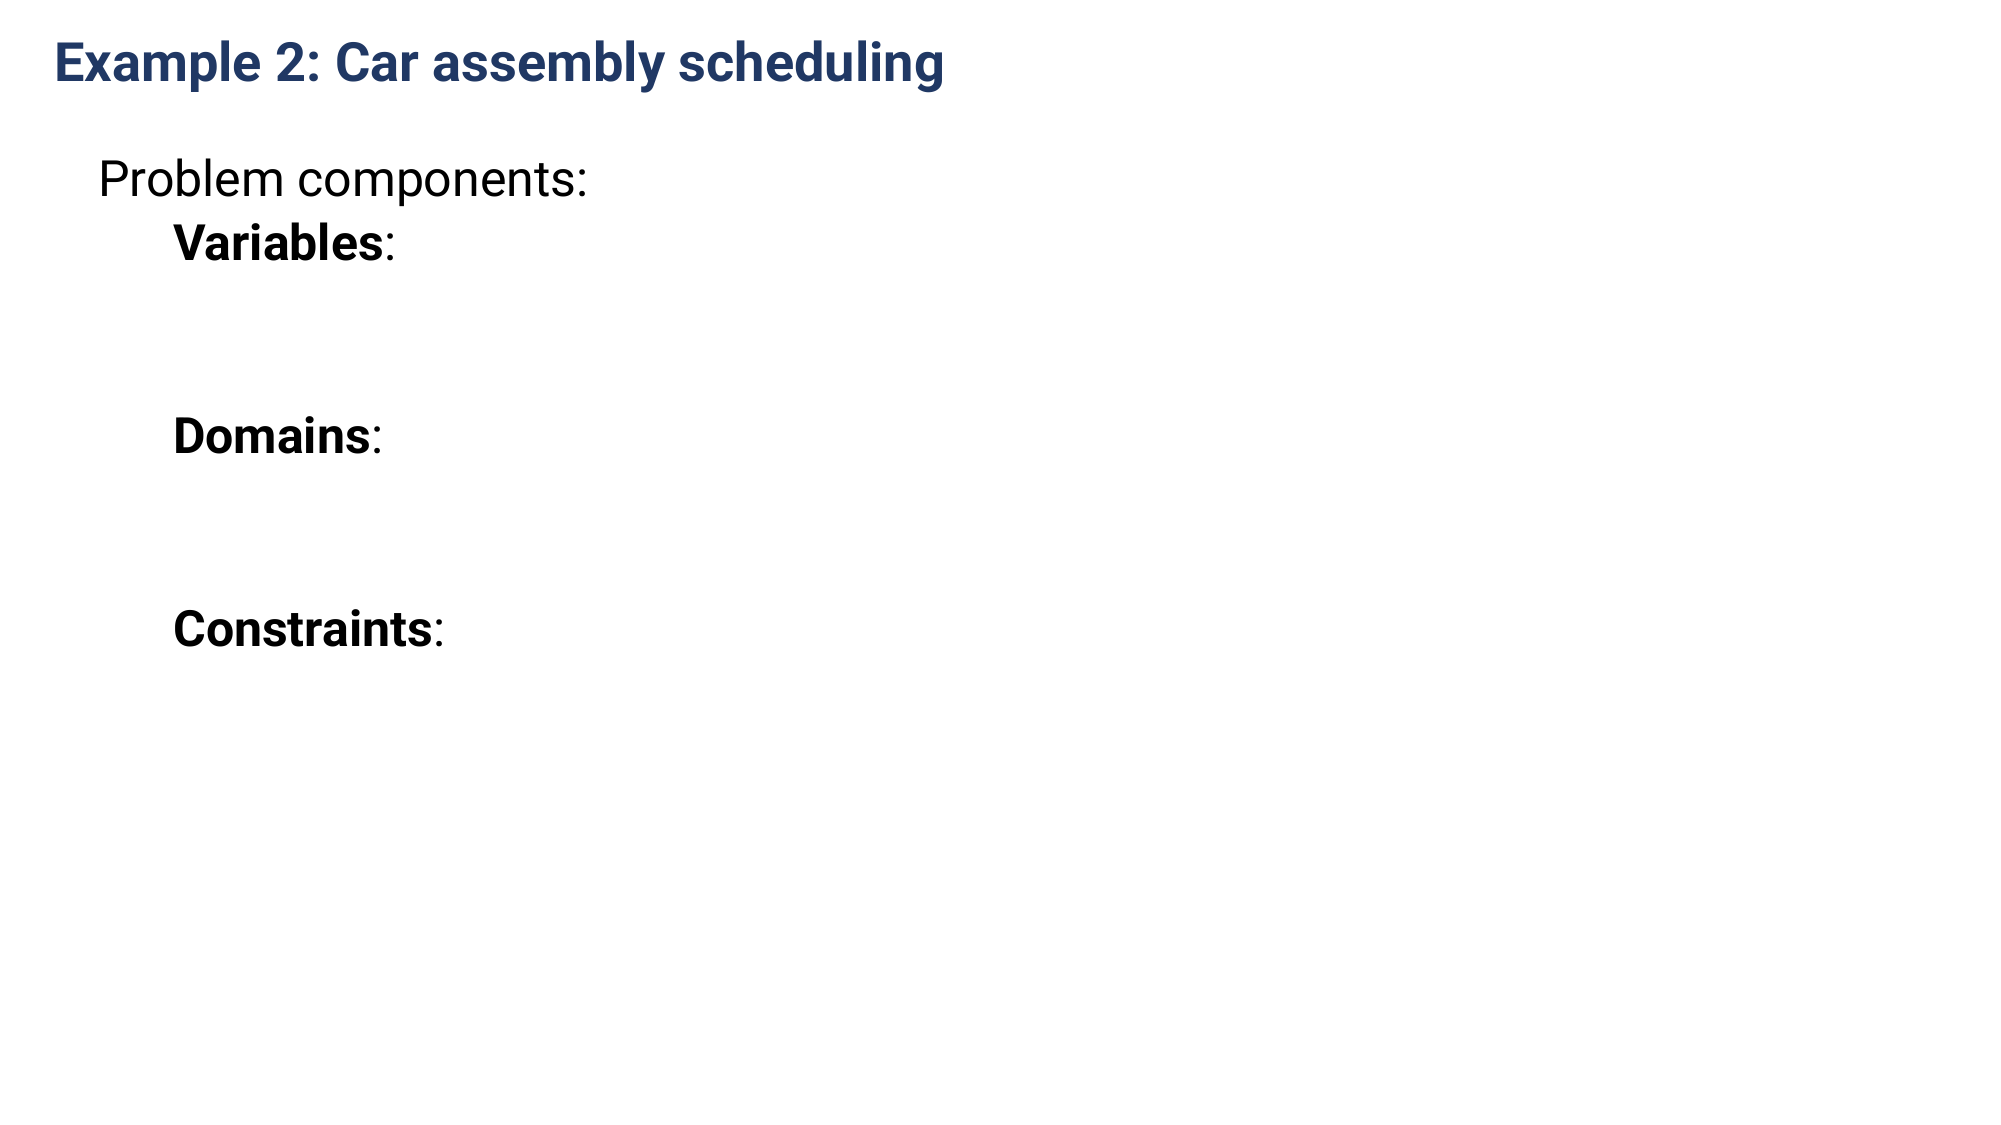

Example 2: Car assembly scheduling
Problem components:
Variables:

Domains:

Constraints: